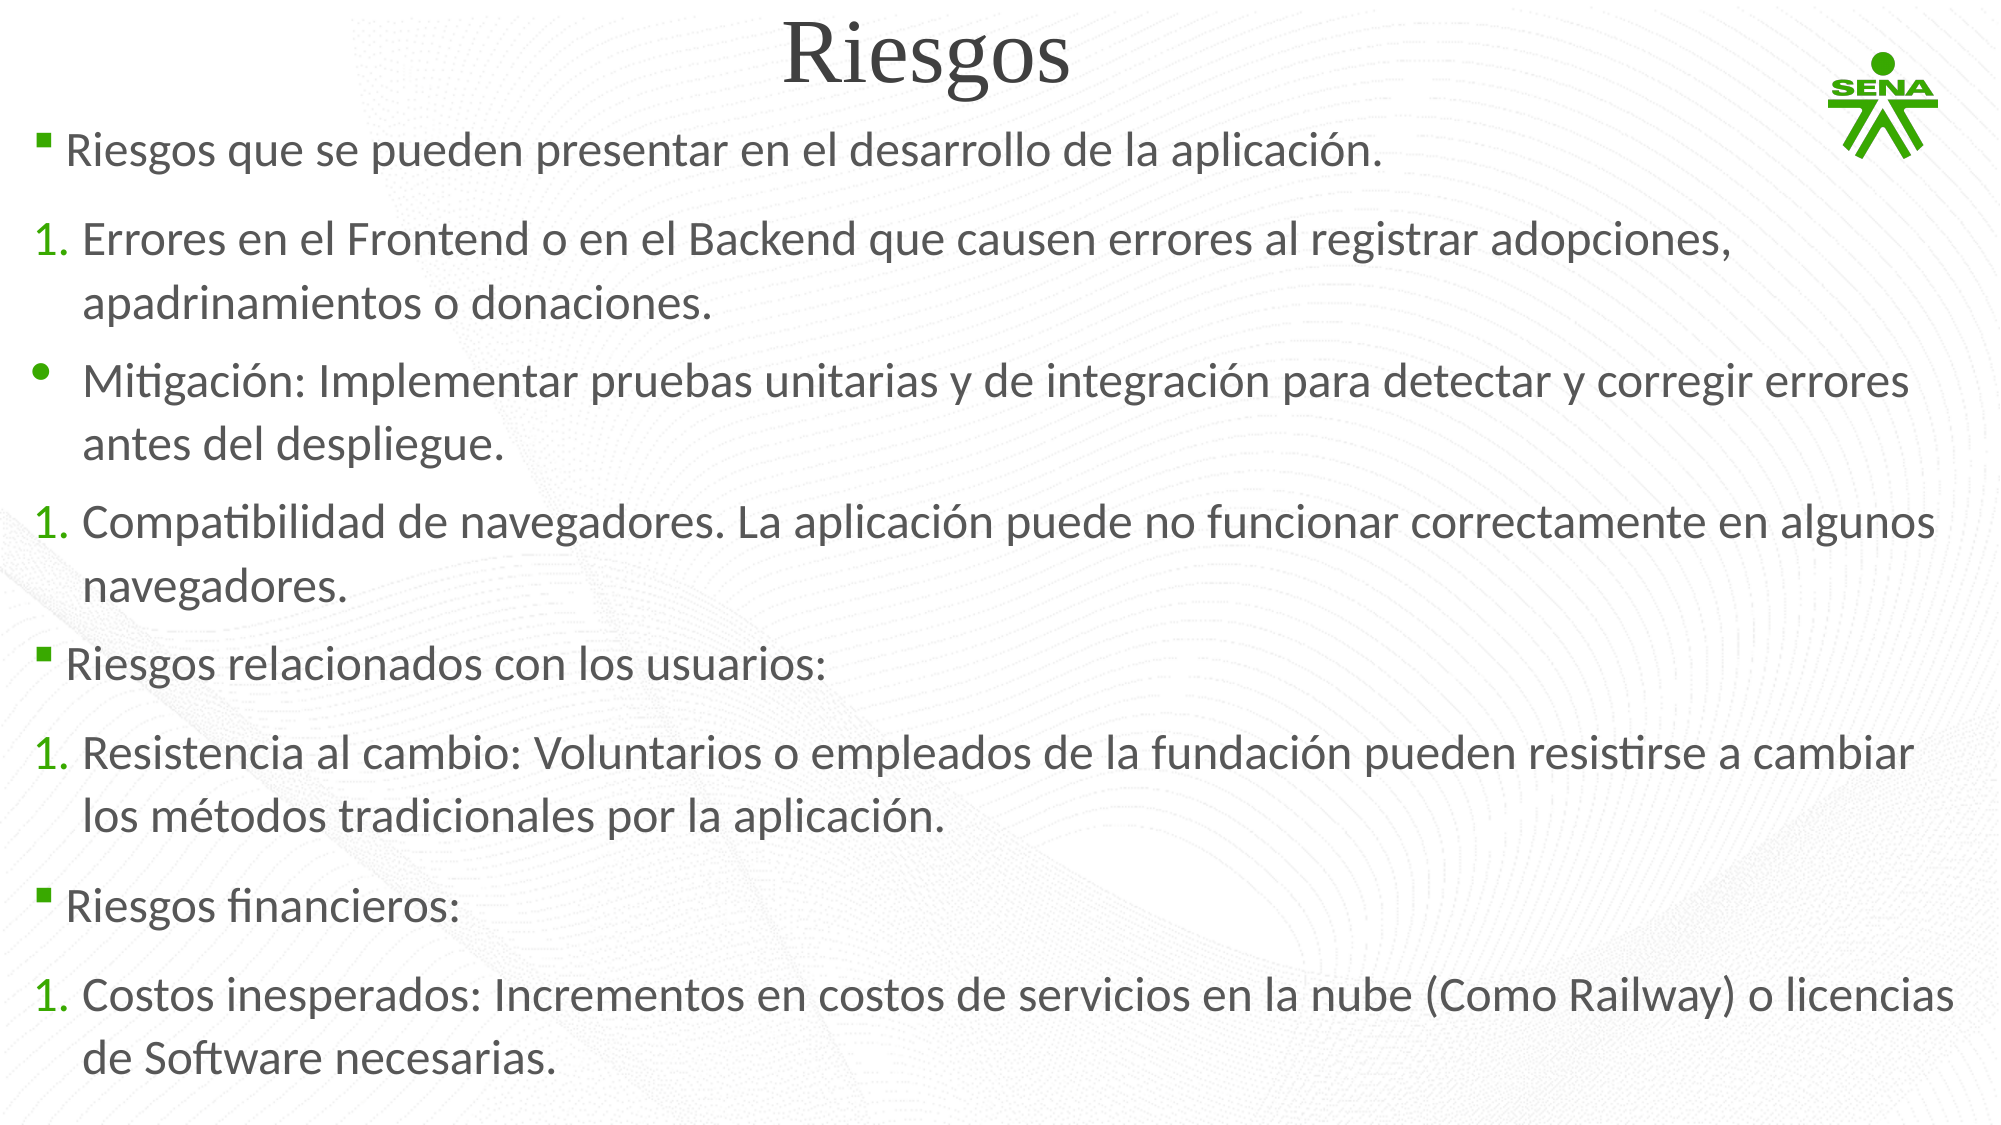

# Riesgos
Riesgos que se pueden presentar en el desarrollo de la aplicación.
Errores en el Frontend o en el Backend que causen errores al registrar adopciones, apadrinamientos o donaciones.
Mitigación: Implementar pruebas unitarias y de integración para detectar y corregir errores antes del despliegue.
Compatibilidad de navegadores. La aplicación puede no funcionar correctamente en algunos navegadores.
Riesgos relacionados con los usuarios:
Resistencia al cambio: Voluntarios o empleados de la fundación pueden resistirse a cambiar los métodos tradicionales por la aplicación.
Riesgos financieros:
Costos inesperados: Incrementos en costos de servicios en la nube (Como Railway) o licencias de Software necesarias.